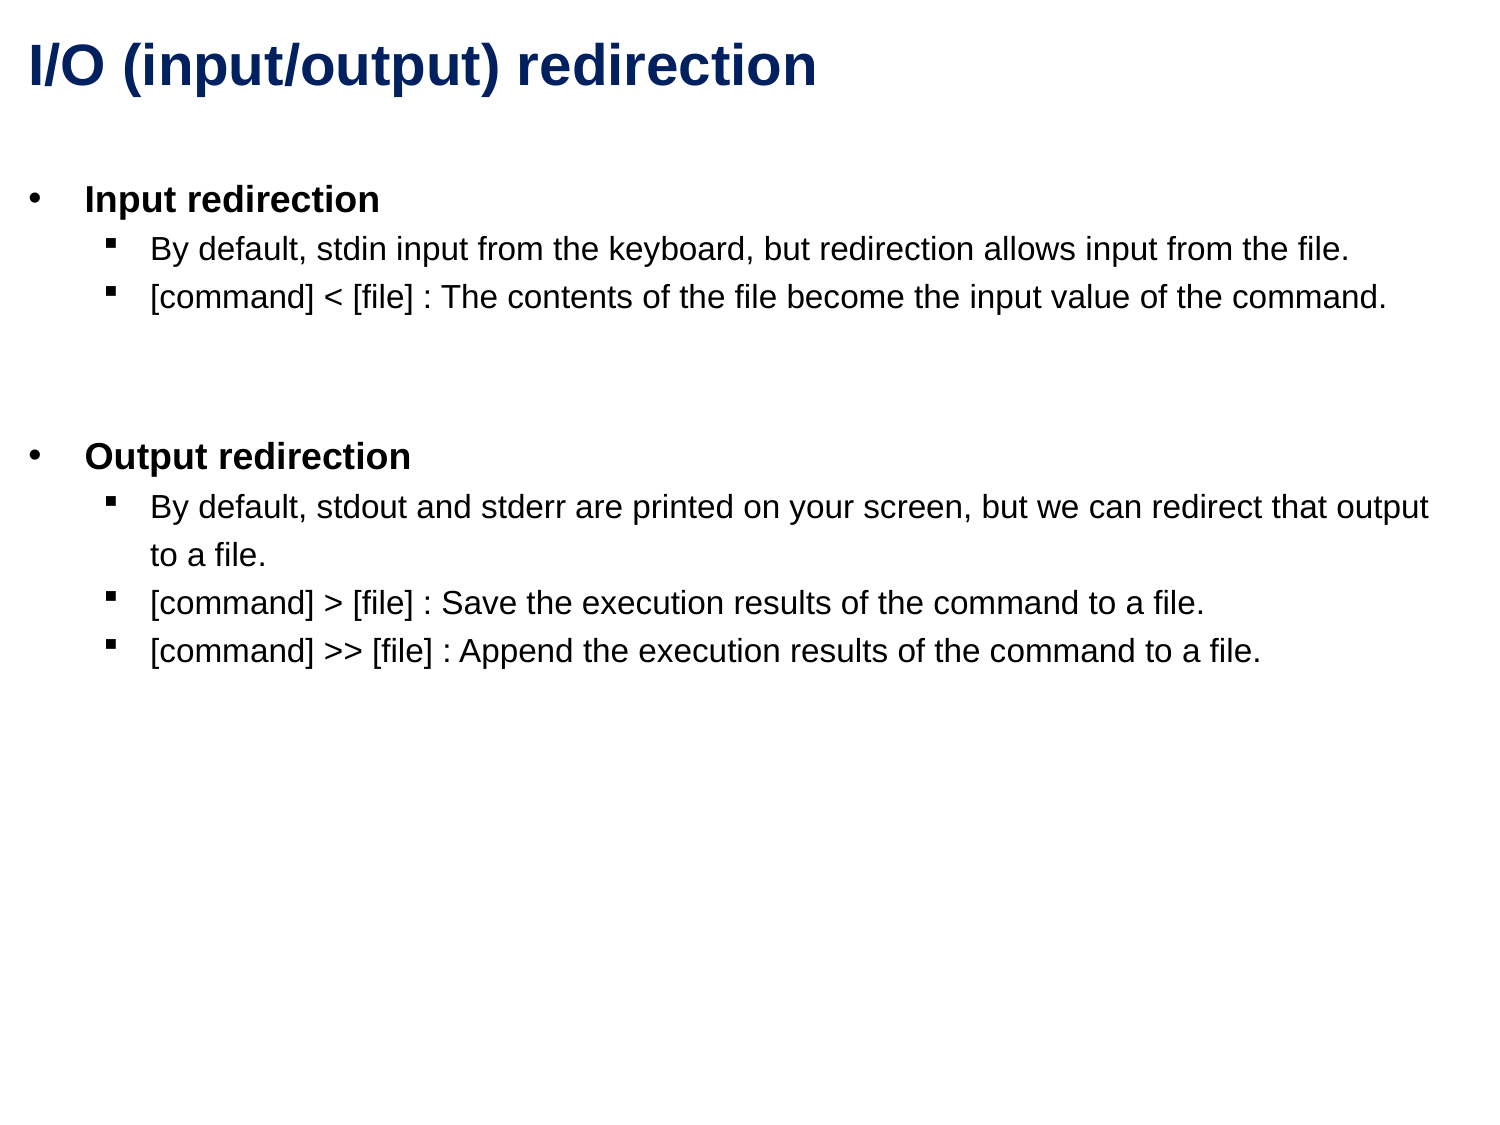

I/O (input/output) redirection

Input redirection
By default, stdin input from the keyboard, but redirection allows input from the file.
[command] < [file] : The contents of the file become the input value of the command.

Output redirection
By default, stdout and stderr are printed on your screen, but we can redirect that output to a file.
[command] > [file] : Save the execution results of the command to a file.
[command] >> [file] : Append the execution results of the command to a file.